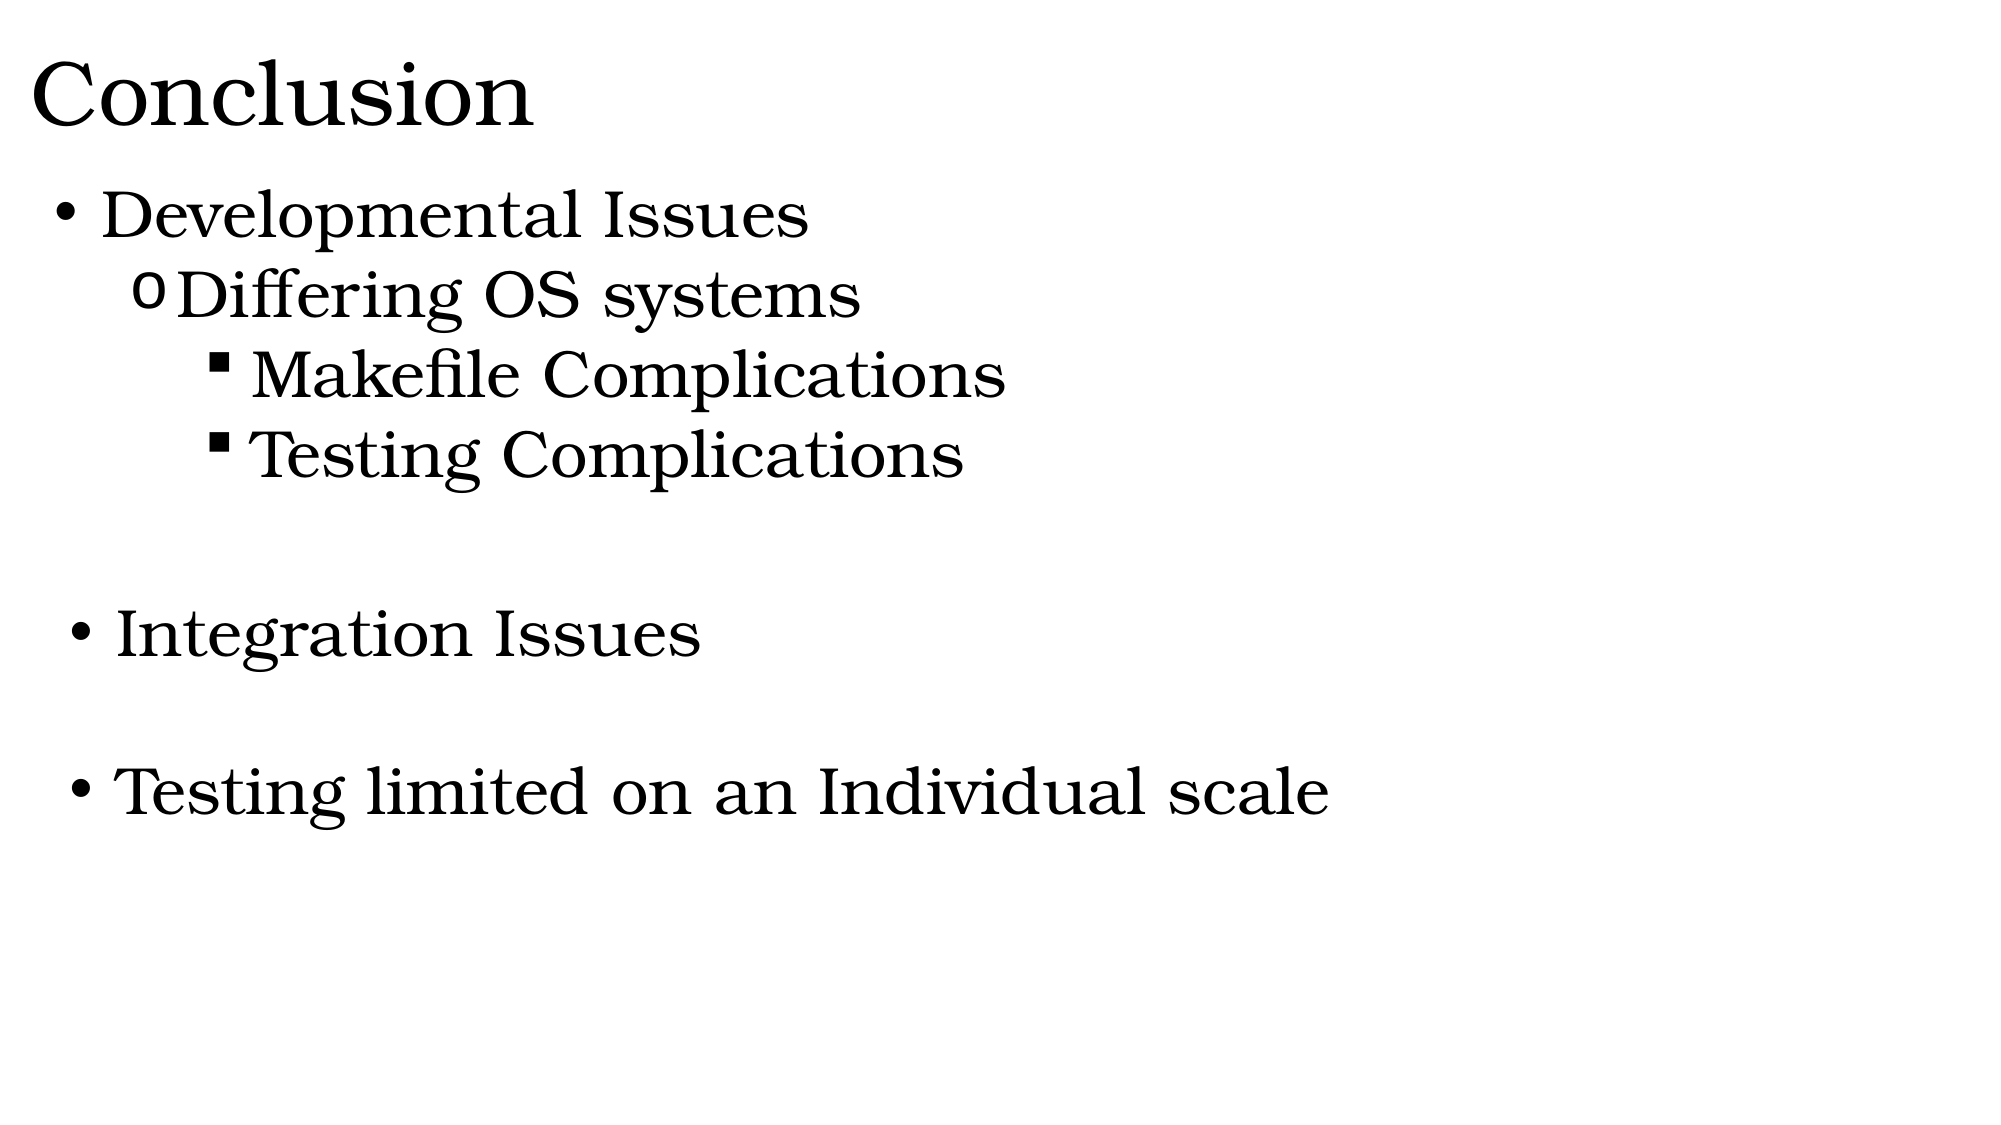

Conclusion
Developmental Issues
Differing OS systems
Makefile Complications
Testing Complications

Integration Issues
Testing limited on an Individual scale